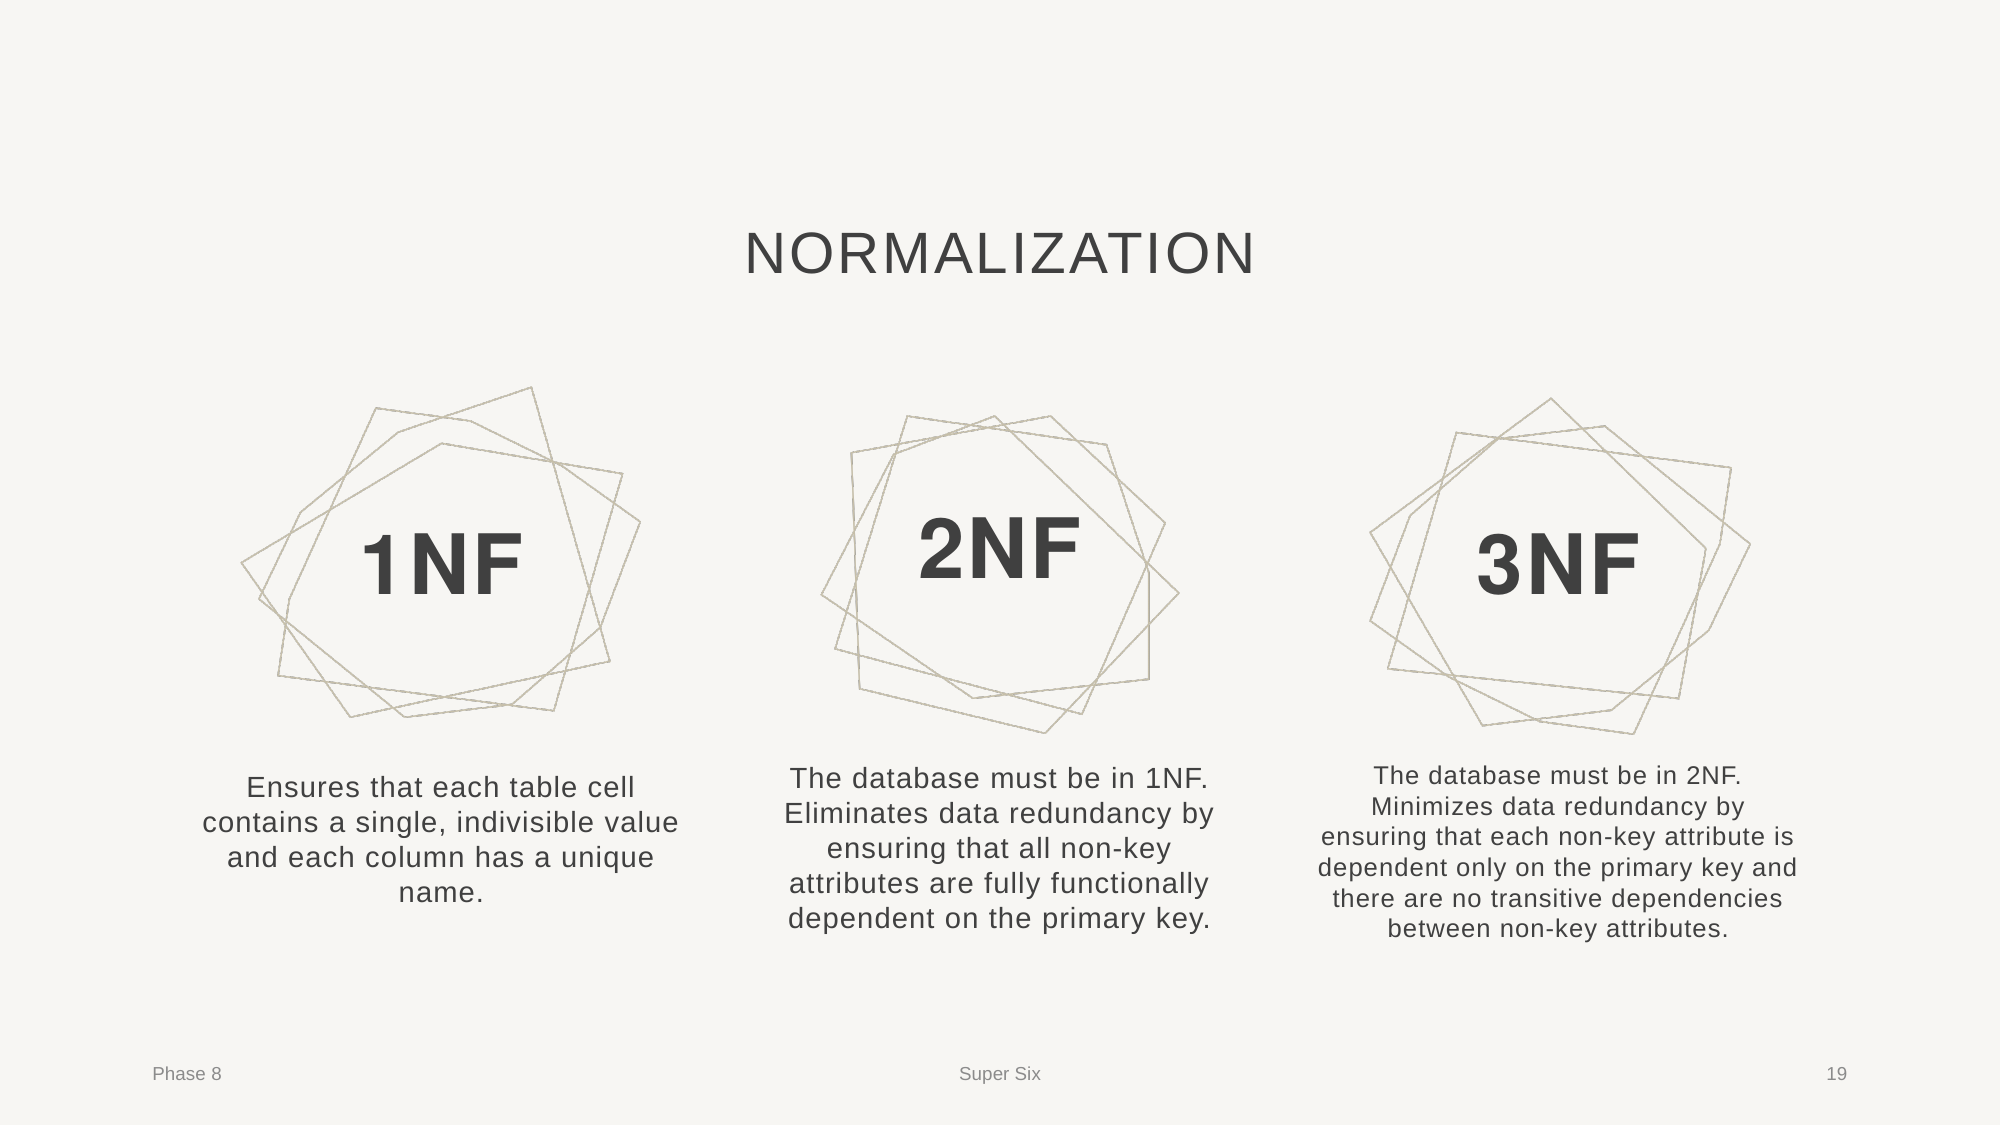

# Normalization
2NF

1NF

3NF

The database must be in 2NF. Minimizes data redundancy by ensuring that each non-key attribute is dependent only on the primary key and there are no transitive dependencies between non-key attributes.

The database must be in 1NF. Eliminates data redundancy by ensuring that all non-key attributes are fully functionally dependent on the primary key.

Ensures that each table cell contains a single, indivisible value and each column has a unique name.

Phase 8
Super Six
19